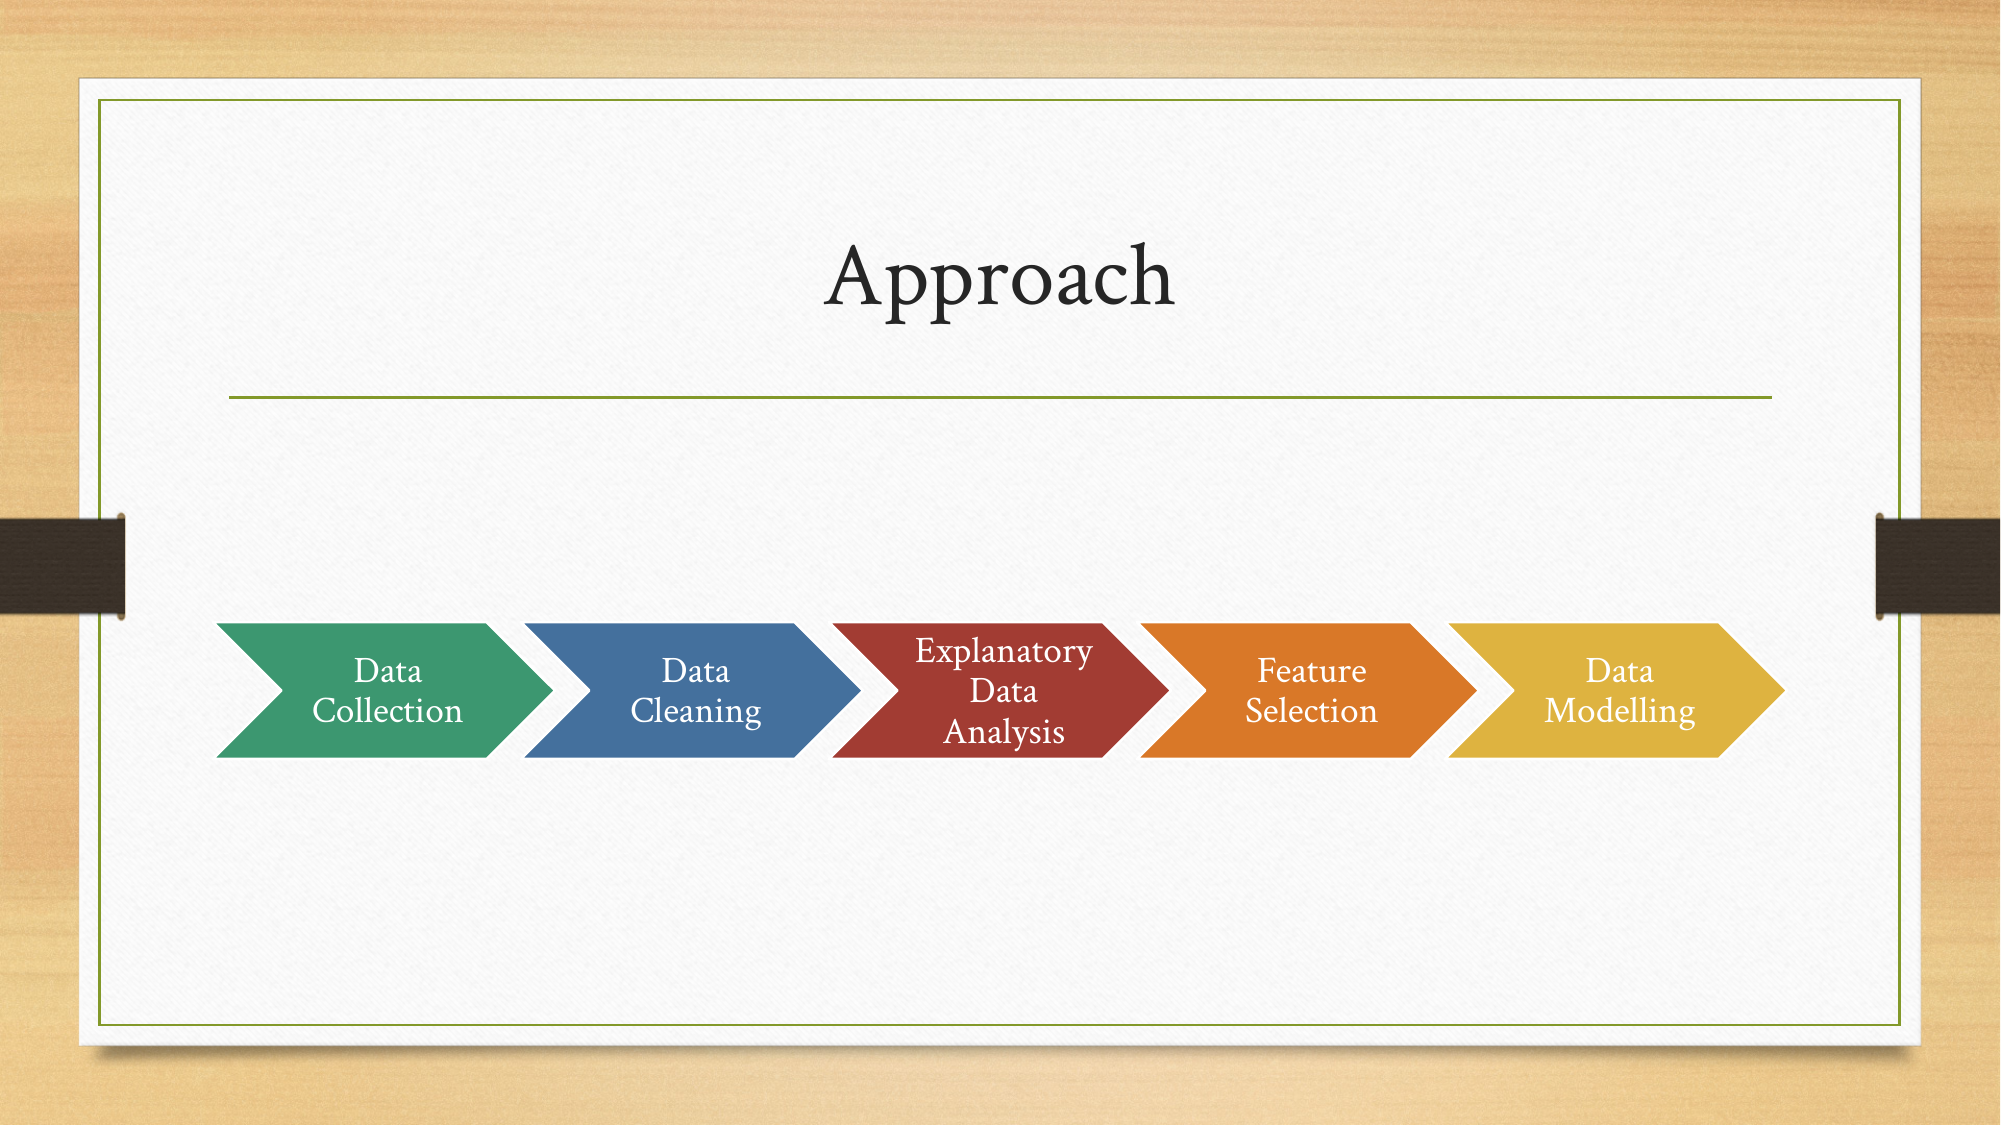

# Approach
Data Collection
Data Cleaning
Explanatory Data Analysis
Feature Selection
Data Modelling